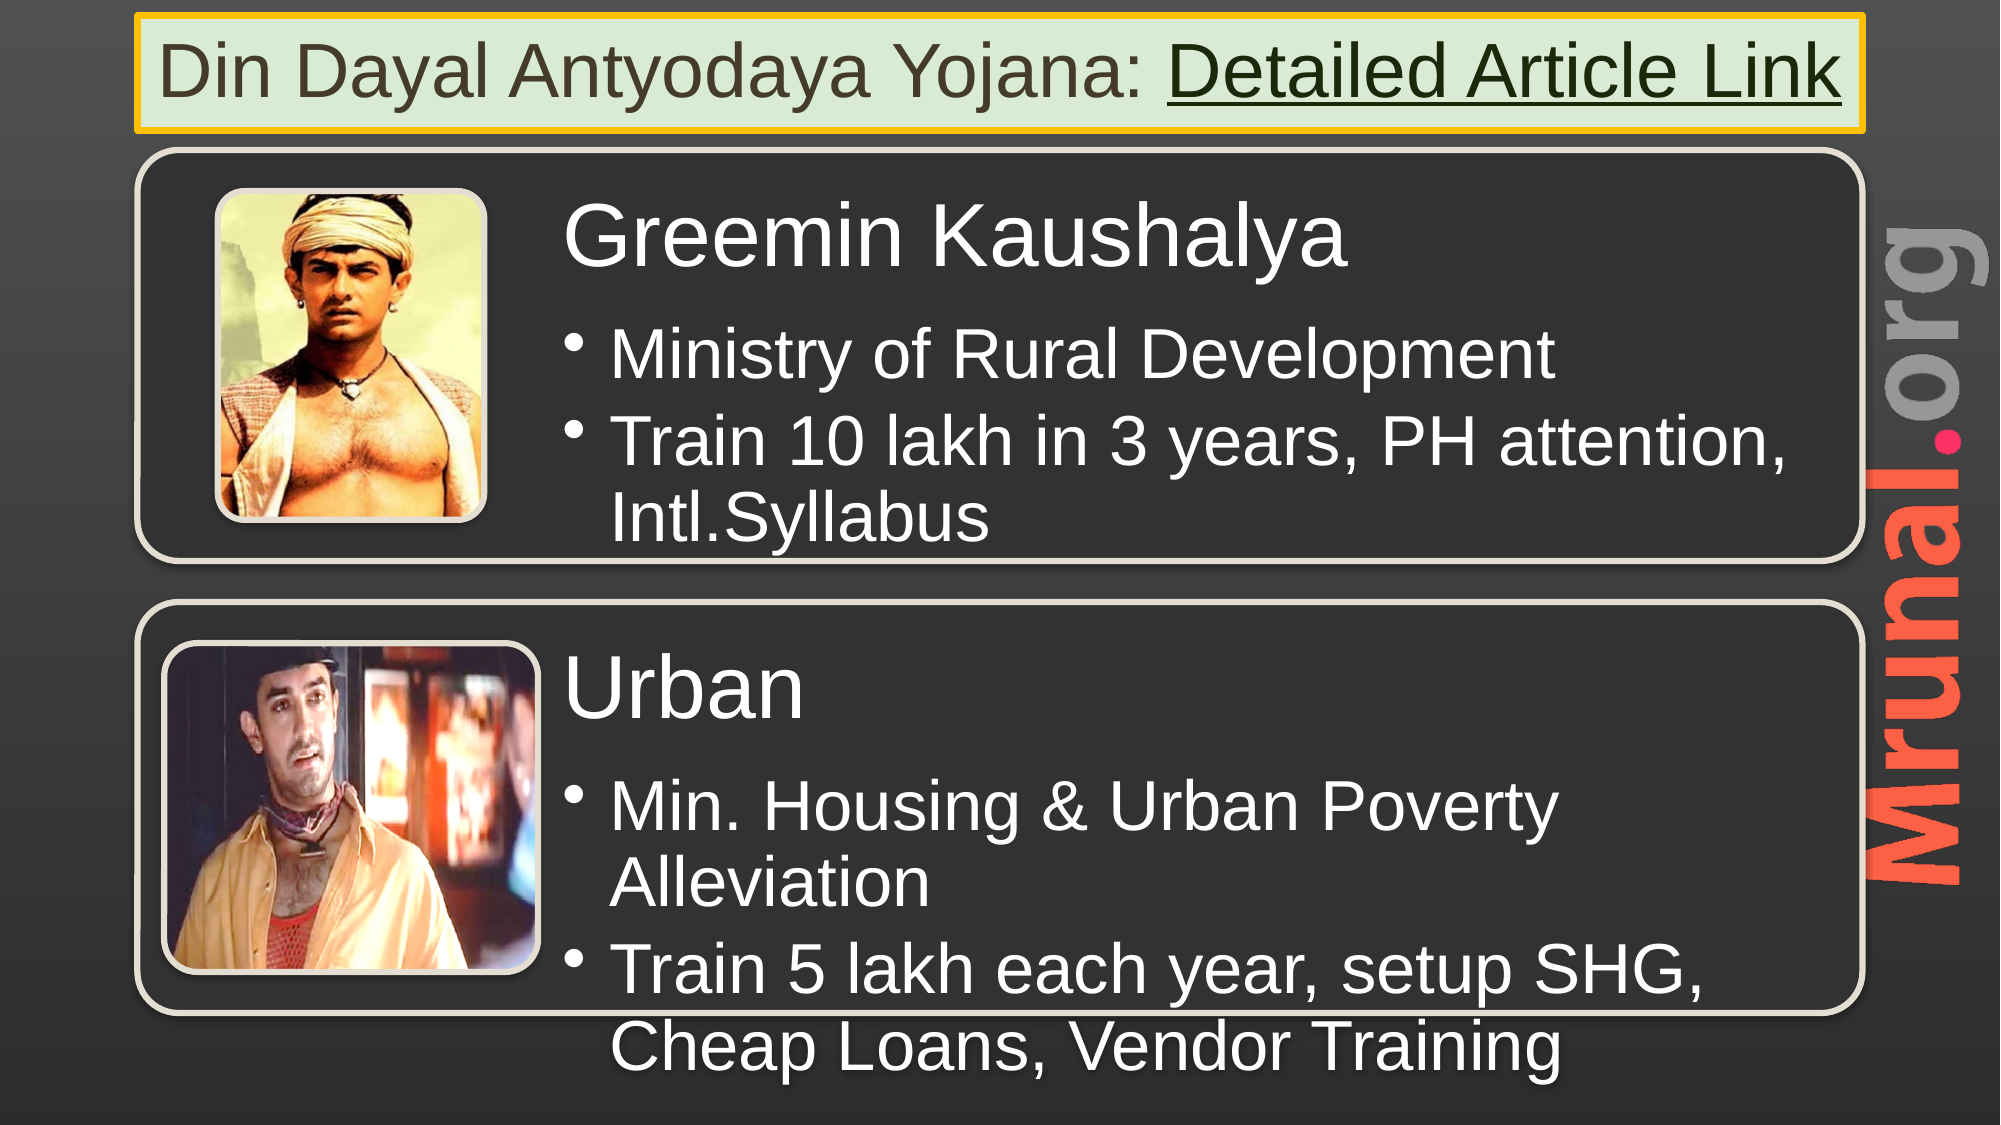

# Din Dayal Antyodaya Yojana: Detailed Article Link
Greemin Kaushalya
Ministry of Rural Development
Train 10 lakh in 3 years, PH attention, Intl.Syllabus
Urban
Min. Housing & Urban Poverty Alleviation
Train 5 lakh each year, setup SHG, Cheap Loans, Vendor Training